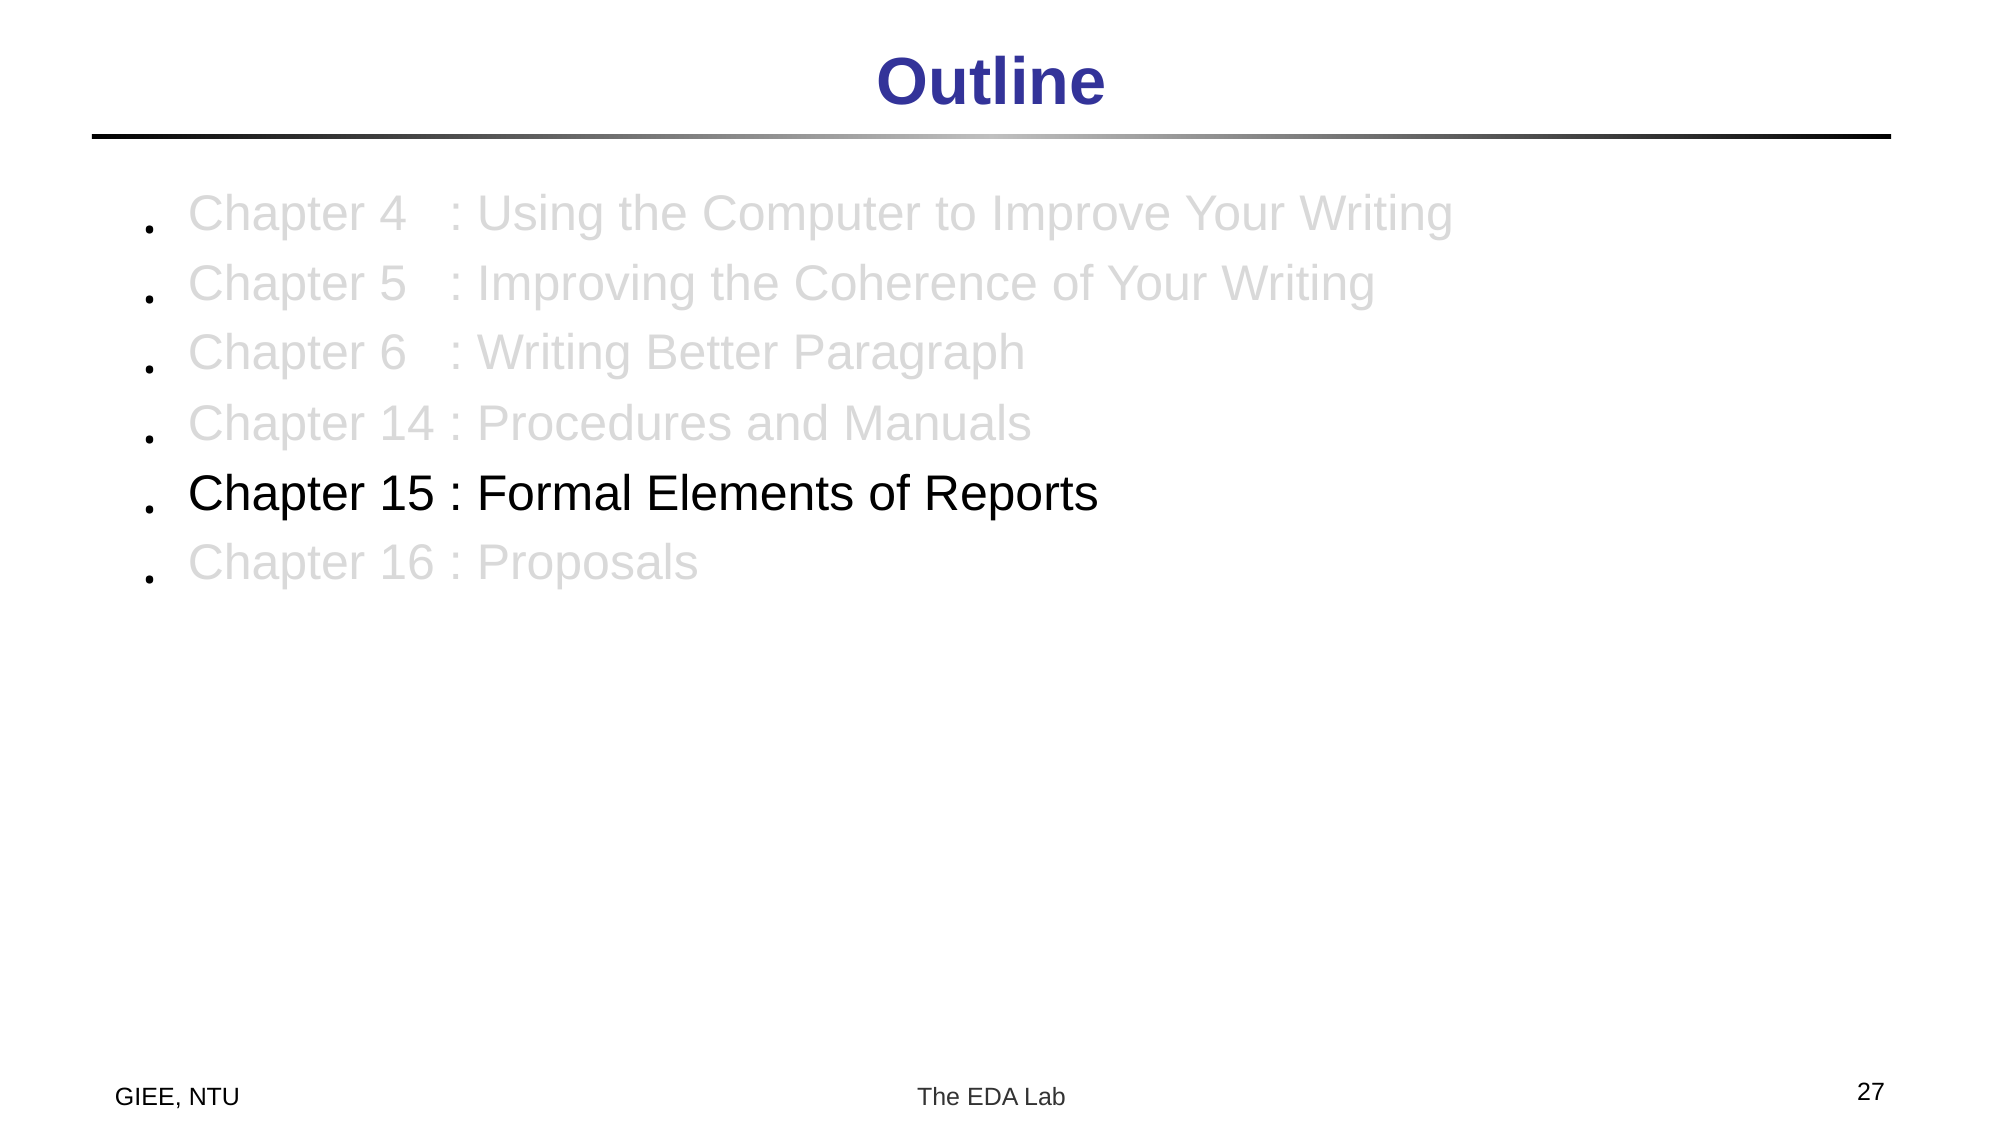

# Outline
Chapter 4   : Using the Computer to Improve Your Writing
Chapter 5   : Improving the Coherence of Your Writing
Chapter 6   : Writing Better Paragraph
Chapter 14 : Procedures and Manuals
Chapter 15 : Formal Elements of Reports
Chapter 16 : Proposals

27
GIEE, NTU